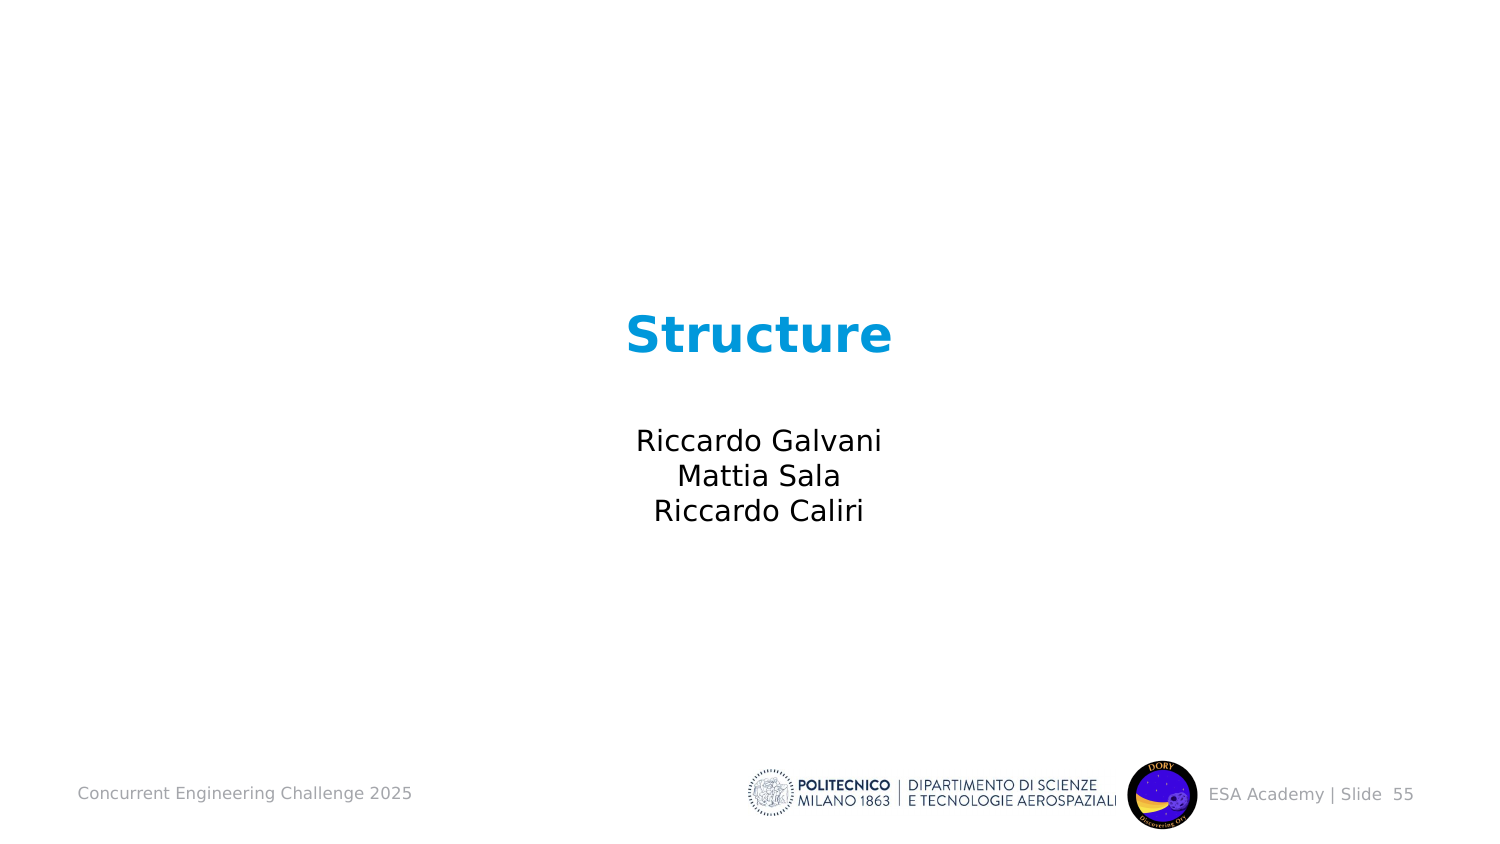

# Structure Riccardo Galvani Mattia Sala Riccardo Caliri